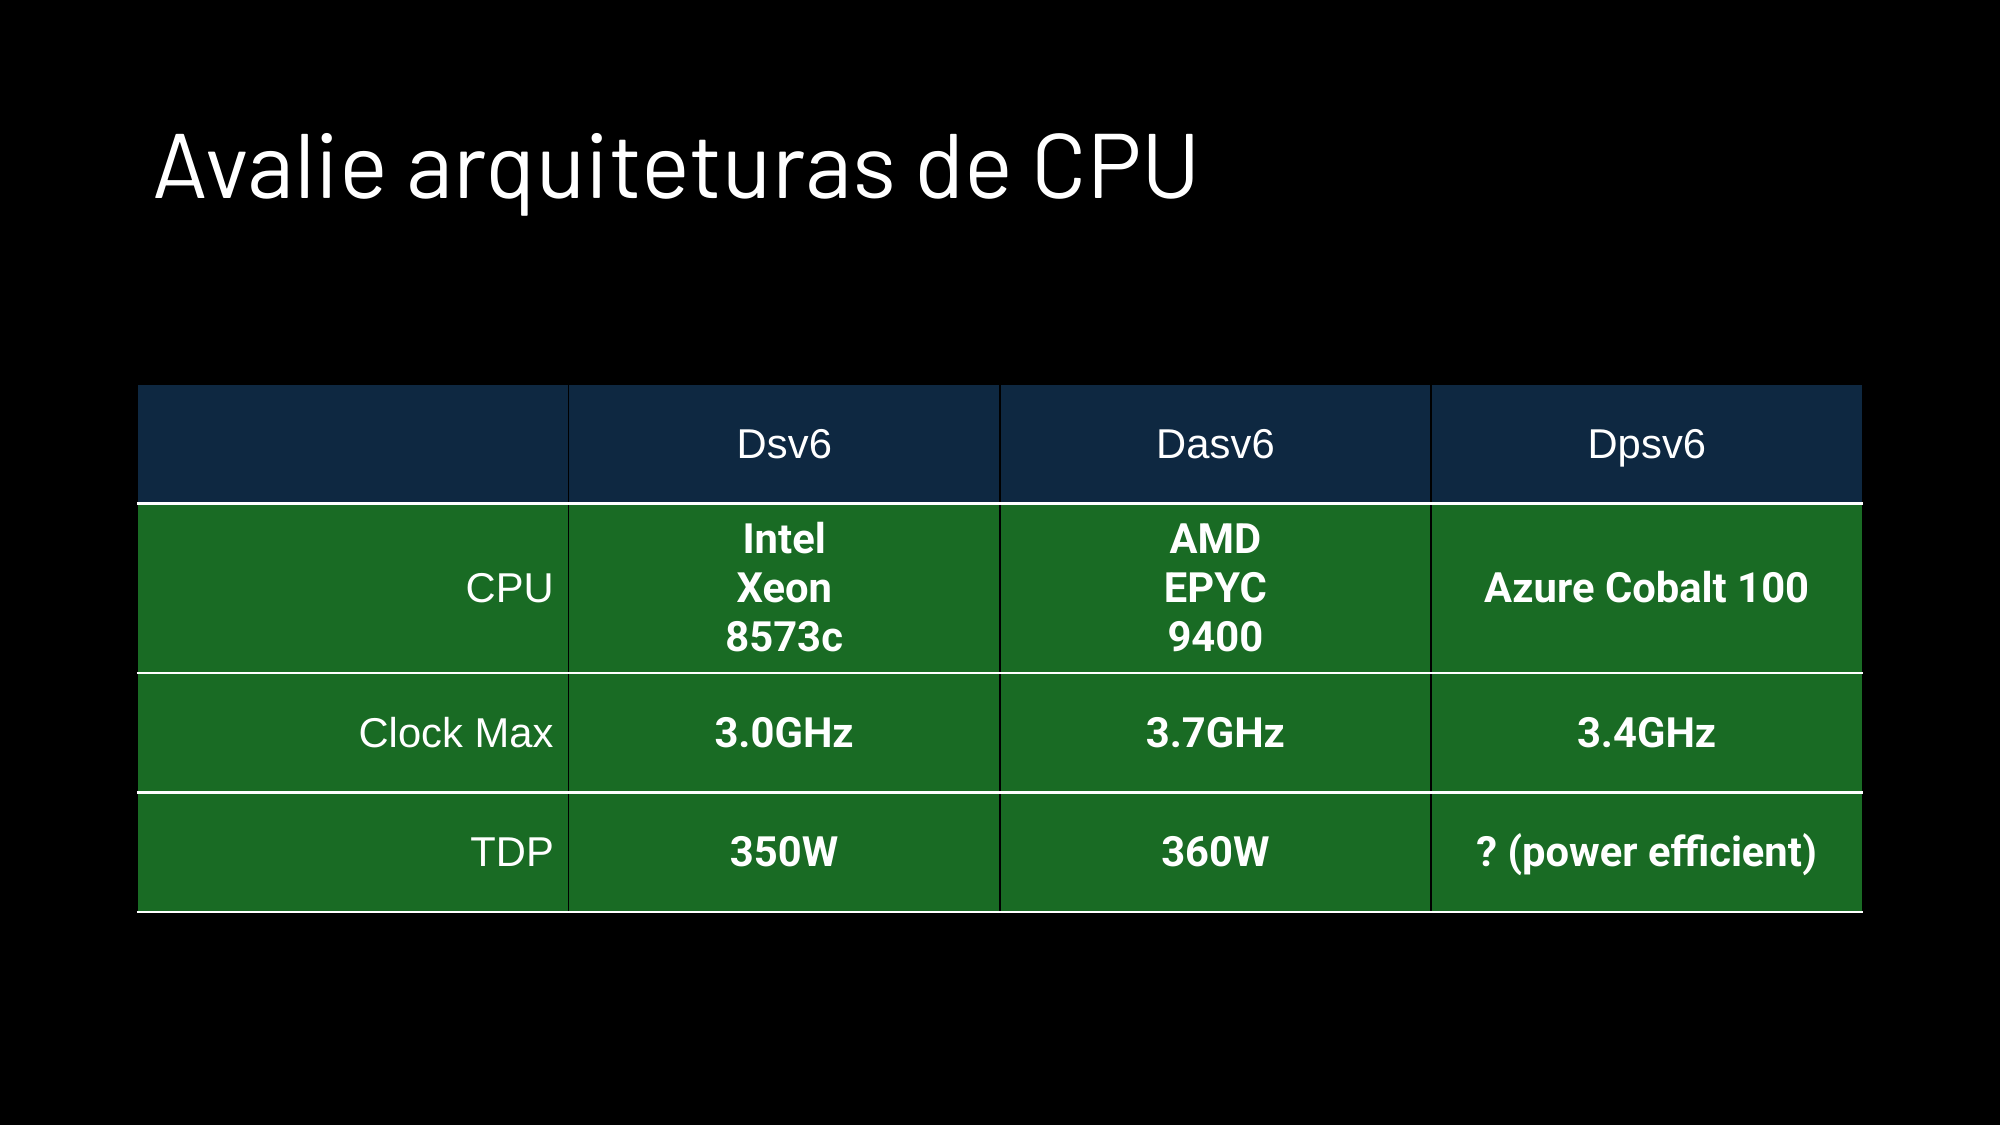

# Avalie arquiteturas de CPU
|  | Dsv6 | Dasv6 | Dpsv6 |
| --- | --- | --- | --- |
| CPU | Intel Xeon 8573c | AMD EPYC 9400 | Azure Cobalt 100 |
| Clock Max | 3.0GHz | 3.7GHz | 3.4GHz |
| TDP | 350W | 360W | ? (power efficient) |